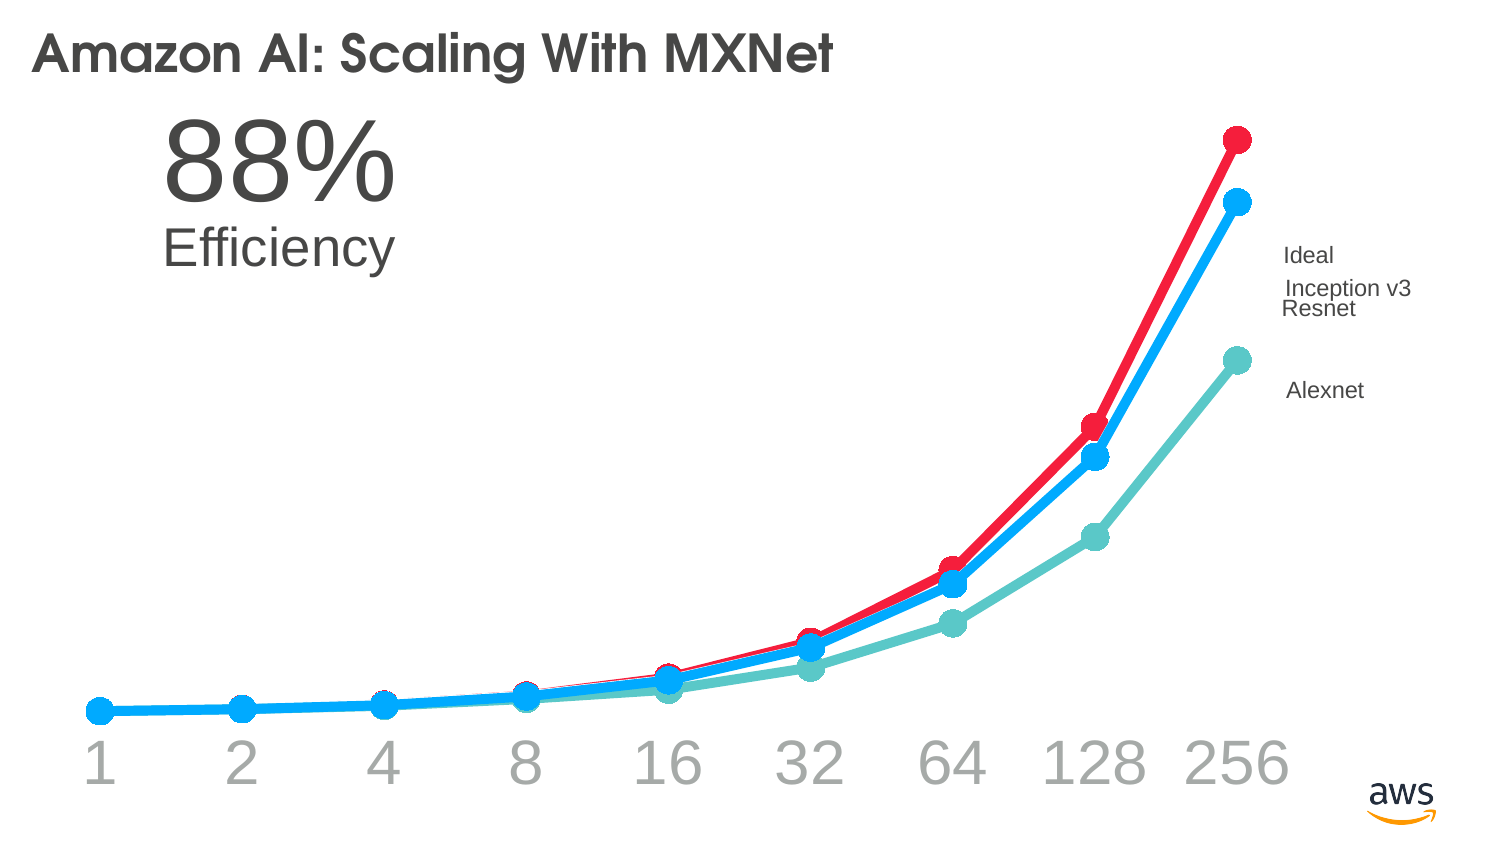

Amazon AI: Scaling With MXNet
88%
Efficiency

### Chart

| Category | Ideal | Inception v3 | Alexnet | Resnet |
|---|---|---|---|---|
| 1 | 1.0 | 1.0 | 1.0 | 1.0 |
| 2 | 2.0 | 1.9 | 1.9 | 1.9 |
| 4 | 4.0 | 3.8 | 3.4 | 3.7 |
| 8 | 8.0 | 7.5 | 6.5 | 7.6 |
| 16 | 16.0 | 14.6 | 10.6 | 14.8 |
| 32 | 32.0 | 29.1 | 20.5 | 29.4 |
| 64 | 64.0 | 57.3 | 40.2 | 57.7 |
| 128 | 128.0 | 114.0 | 78.8 | 114.6 |
| 256 | 256.0 | 227.1 | 157.6 | 228.2 |
Ideal
Inception v3
Resnet
Alexnet